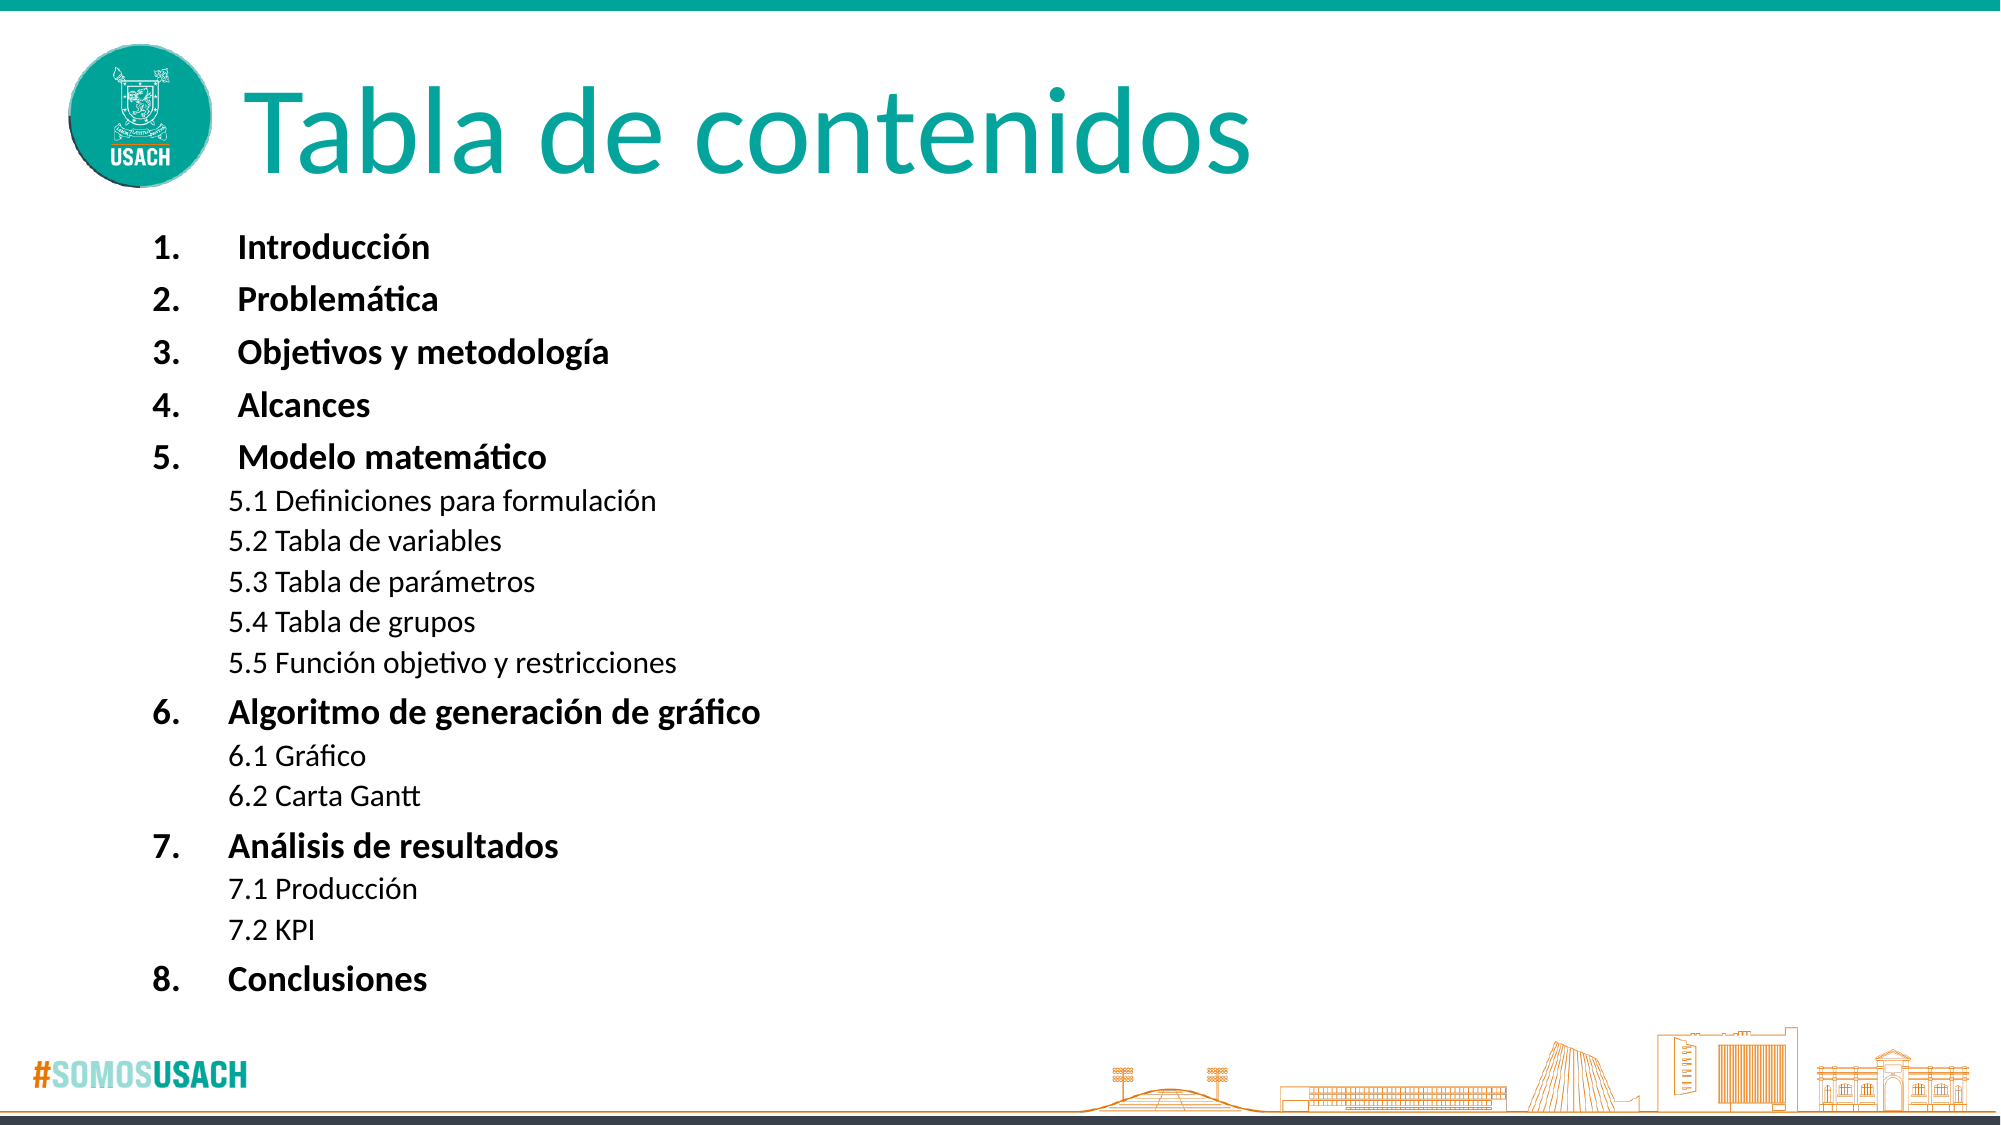

Tabla de contenidos
Introducción
Problemática
Objetivos y metodología
Alcances
Modelo matemático
5.1 Definiciones para formulación
5.2 Tabla de variables
5.3 Tabla de parámetros
5.4 Tabla de grupos
5.5 Función objetivo y restricciones
Algoritmo de generación de gráfico
6.1 Gráfico
6.2 Carta Gantt
Análisis de resultados
7.1 Producción
7.2 KPI
Conclusiones